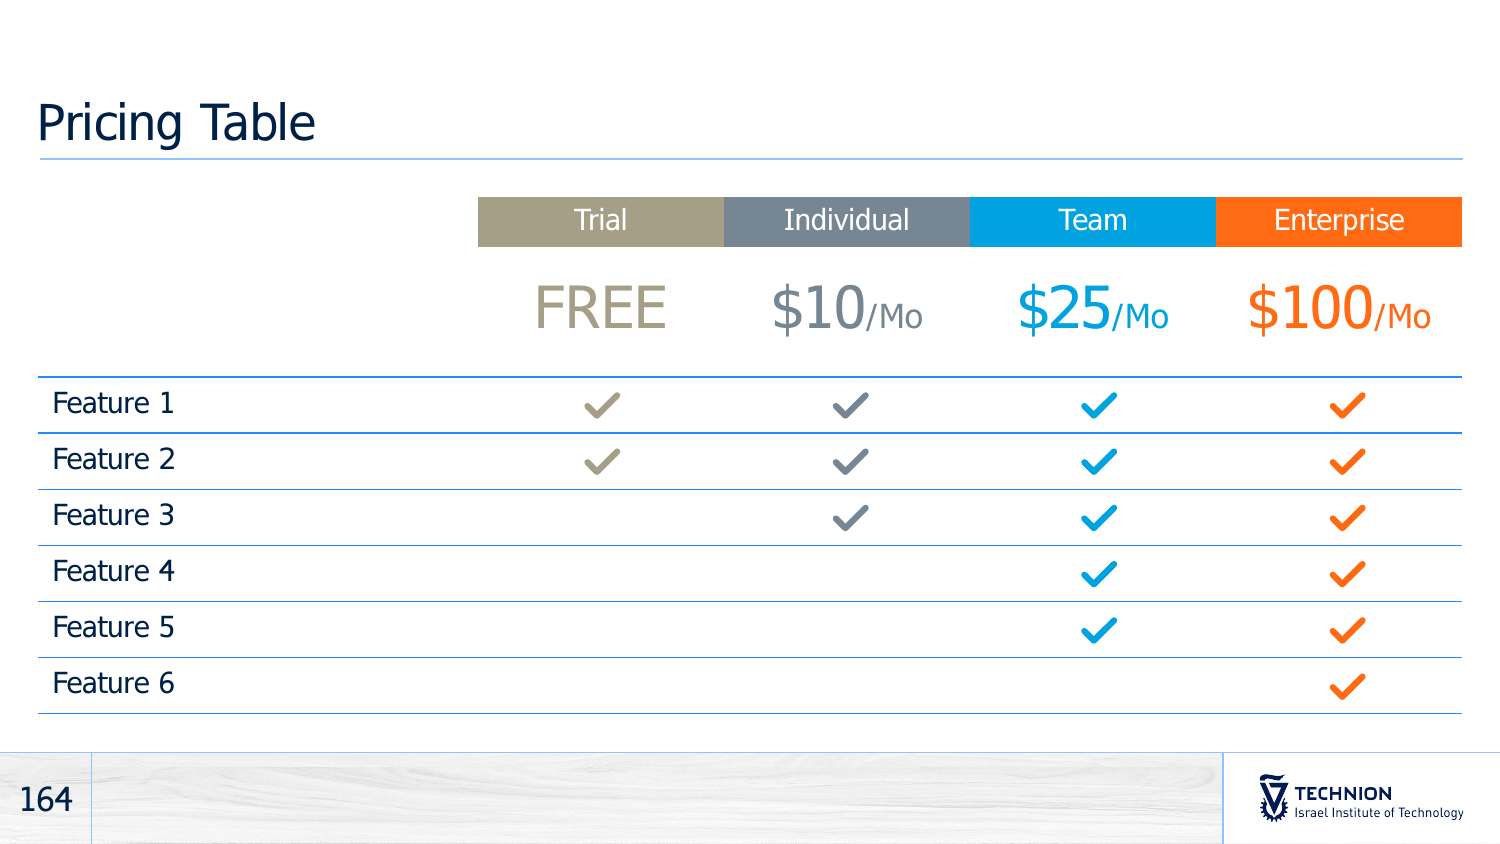

# Pricing Table
|  | Trial | Individual | Team | Enterprise |
| --- | --- | --- | --- | --- |
|  | FREE | $10/Mo | $25/Mo | $100/Mo |
| Feature 1 |  |  |  |  |
| Feature 2 |  |  |  |  |
| Feature 3 |  |  |  |  |
| Feature 4 |  |  |  |  |
| Feature 5 |  |  |  |  |
| Feature 6 |  |  |  |  |

164